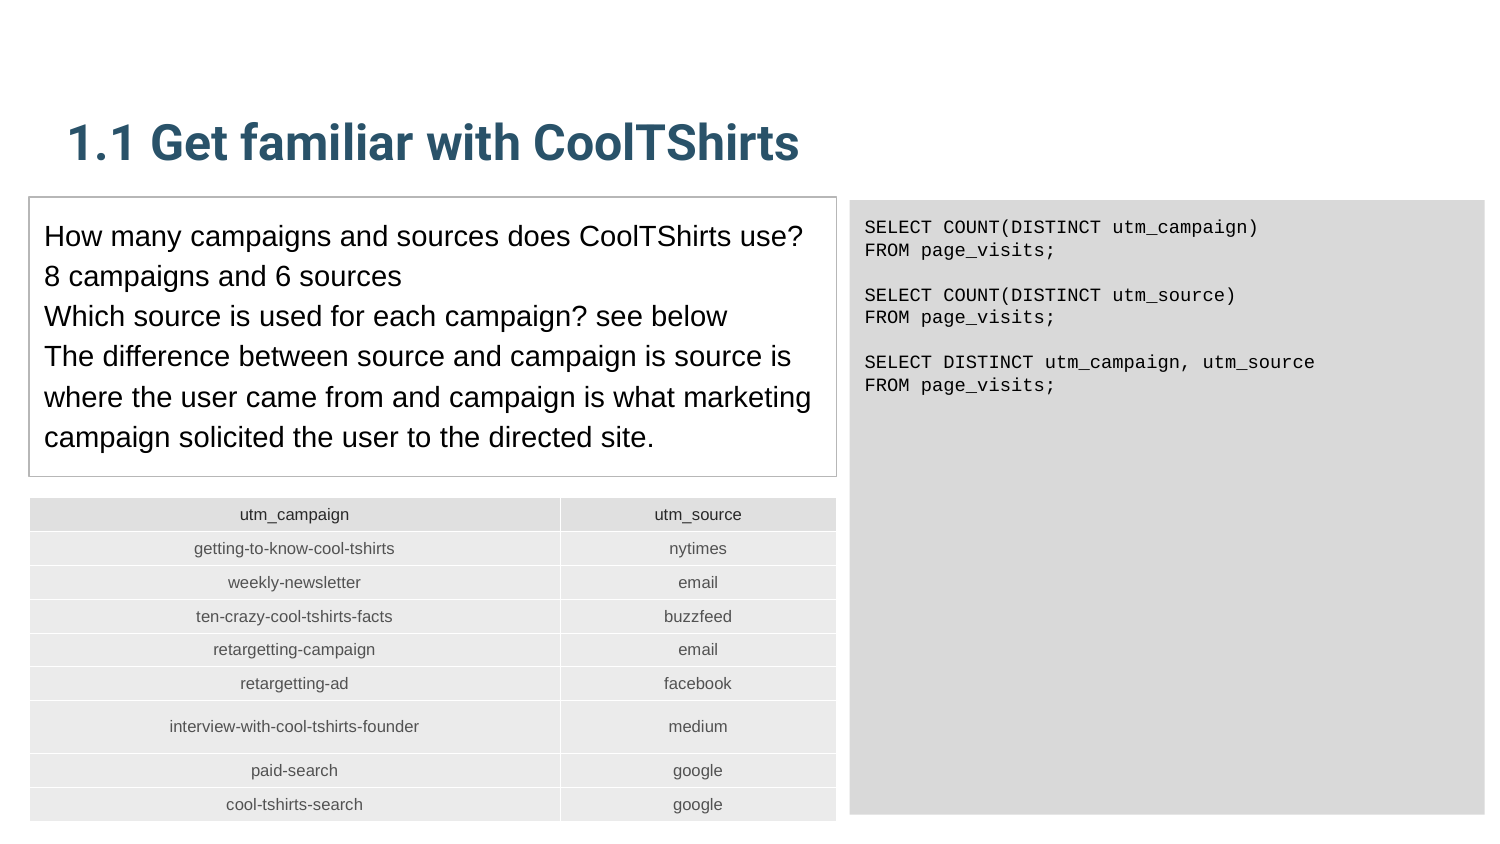

1.1 Get familiar with CoolTShirts
How many campaigns and sources does CoolTShirts use?
8 campaigns and 6 sources
Which source is used for each campaign? see below
The difference between source and campaign is source is where the user came from and campaign is what marketing campaign solicited the user to the directed site.

SELECT COUNT(DISTINCT utm_campaign)
FROM page_visits;

SELECT COUNT(DISTINCT utm_source)
FROM page_visits;

SELECT DISTINCT utm_campaign, utm_source
FROM page_visits;
| utm\_campaign | utm\_source |
| --- | --- |
| getting-to-know-cool-tshirts | nytimes |
| weekly-newsletter | email |
| ten-crazy-cool-tshirts-facts | buzzfeed |
| retargetting-campaign | email |
| retargetting-ad | facebook |
| interview-with-cool-tshirts-founder | medium |
| paid-search | google |
| cool-tshirts-search | google |